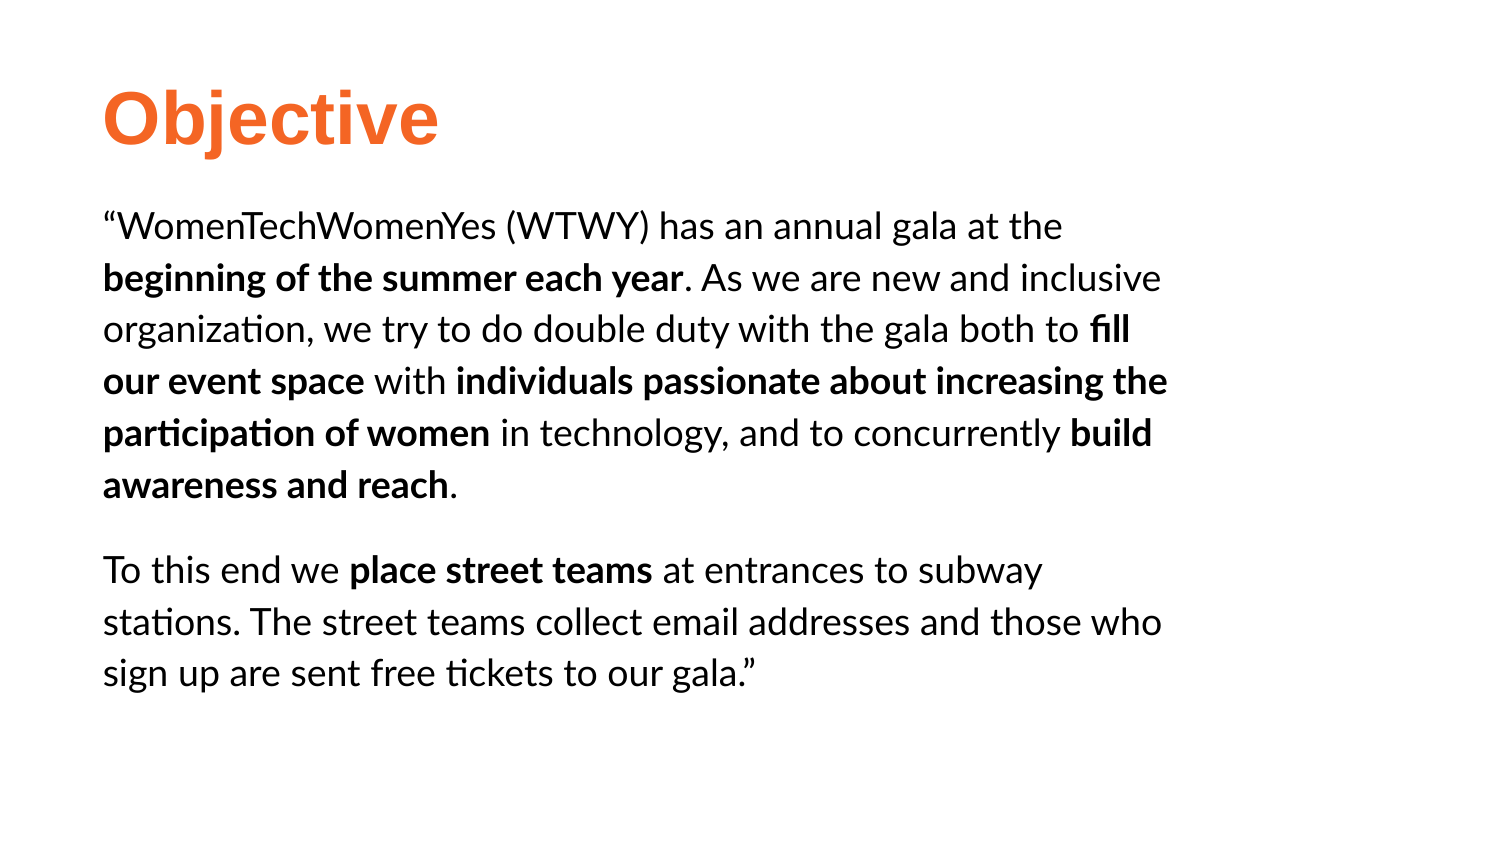

Objective
“WomenTechWomenYes (WTWY) has an annual gala at the beginning of the summer each year. As we are new and inclusive organization, we try to do double duty with the gala both to fill our event space with individuals passionate about increasing the participation of women in technology, and to concurrently build awareness and reach.
To this end we place street teams at entrances to subway stations. The street teams collect email addresses and those who sign up are sent free tickets to our gala.”